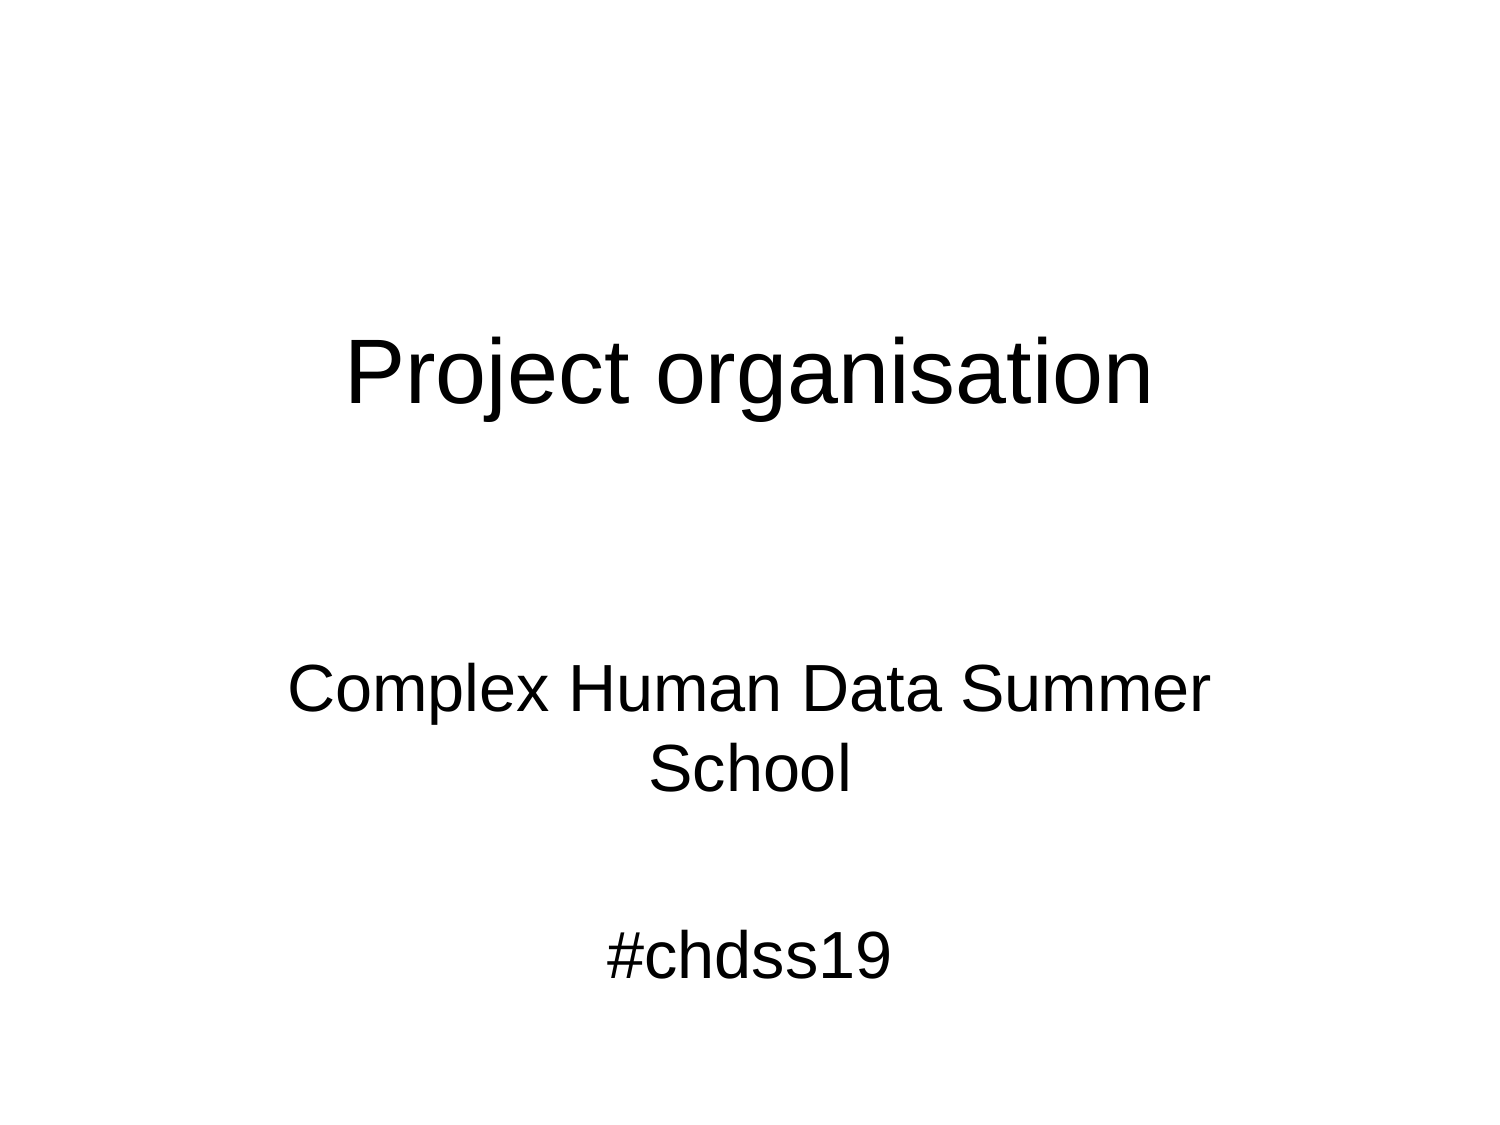

# Project organisation
Complex Human Data Summer School

#chdss19